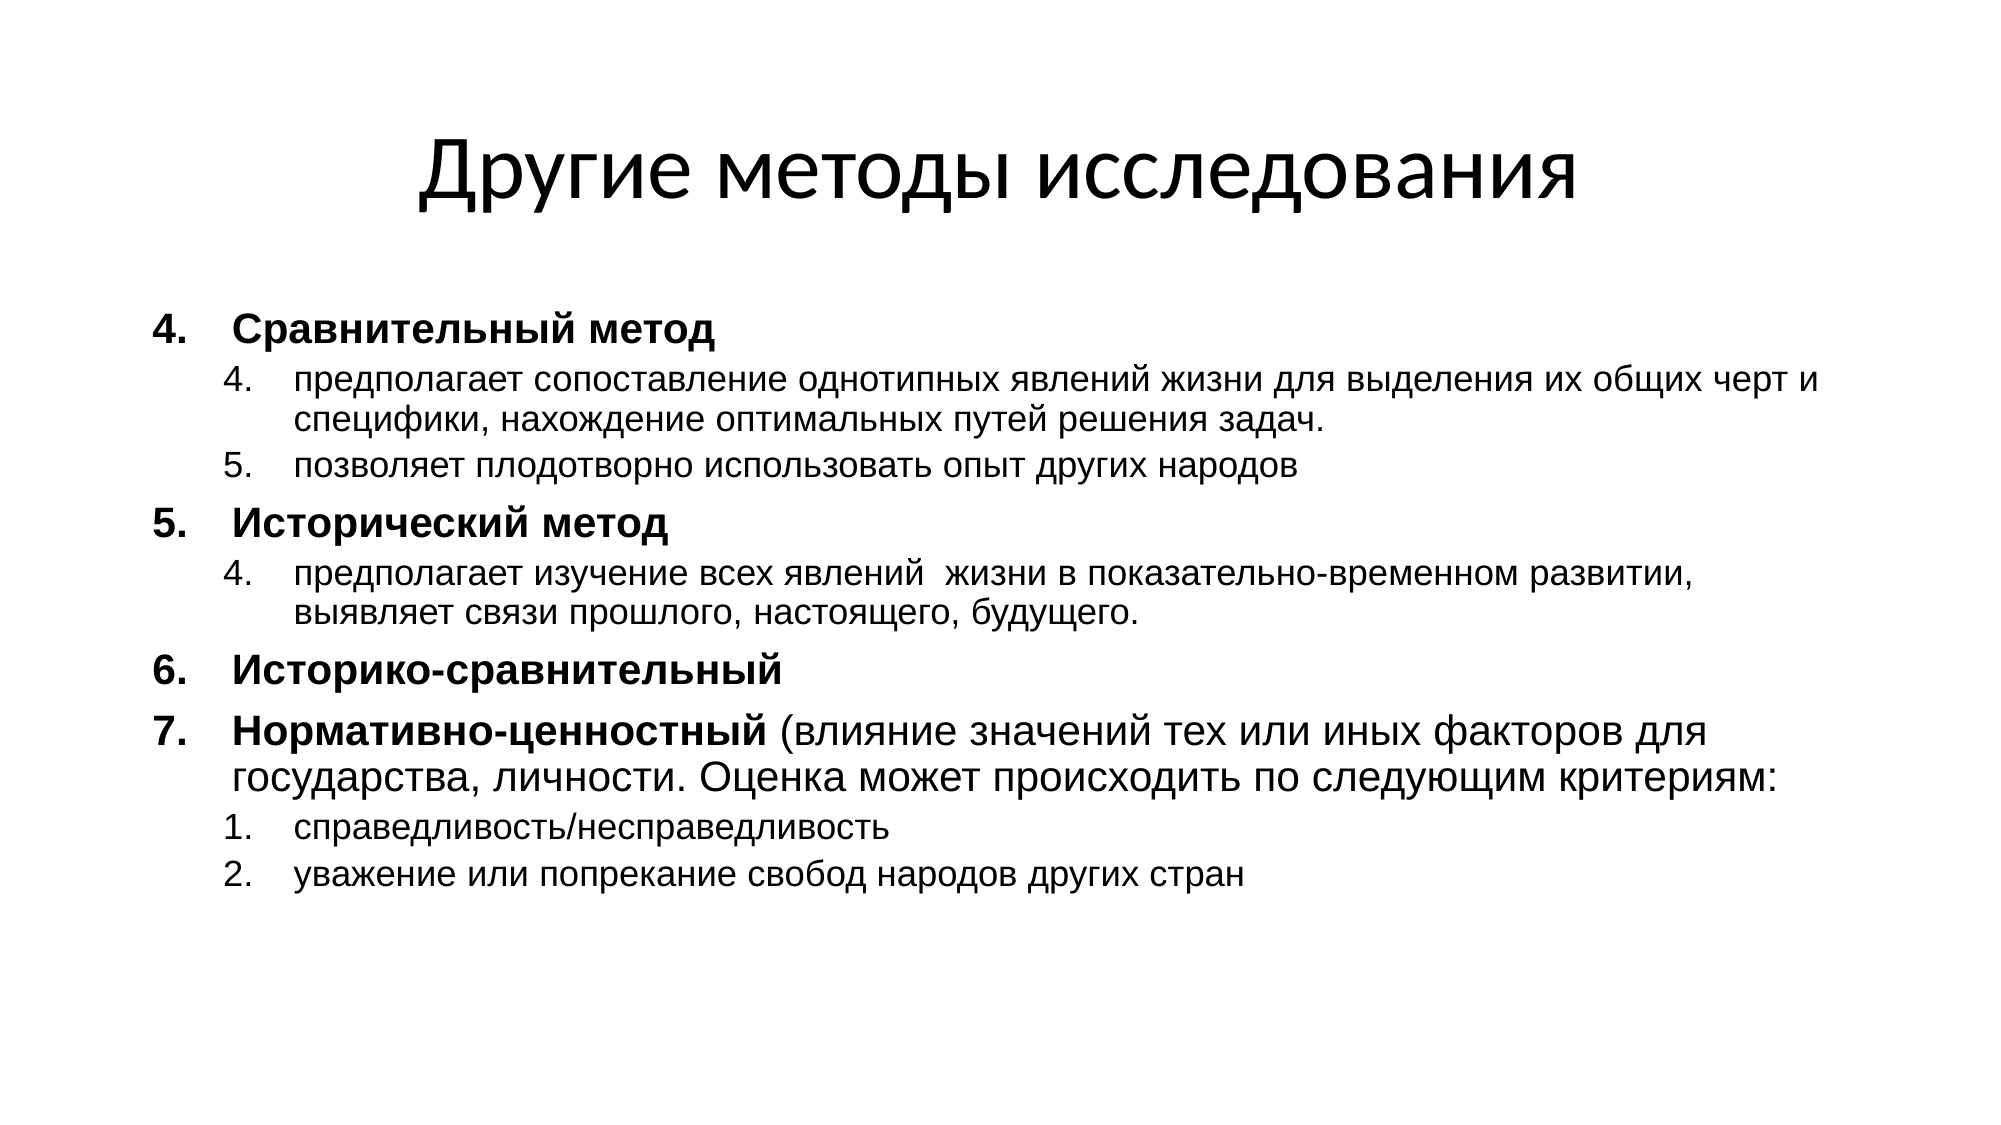

# Другие методы исследования
Сравнительный метод
предполагает сопоставление однотипных явлений жизни для выделения их общих черт и специфики, нахождение оптимальных путей решения задач.
позволяет плодотворно использовать опыт других народов
Исторический метод
предполагает изучение всех явлений  жизни в показательно-временном развитии, выявляет связи прошлого, настоящего, будущего.
Историко-сравнительный
Нормативно-ценностный (влияние значений тех или иных факторов для государства, личности. Оценка может происходить по следующим критериям:
справедливость/несправедливость
уважение или попрекание свобод народов других стран